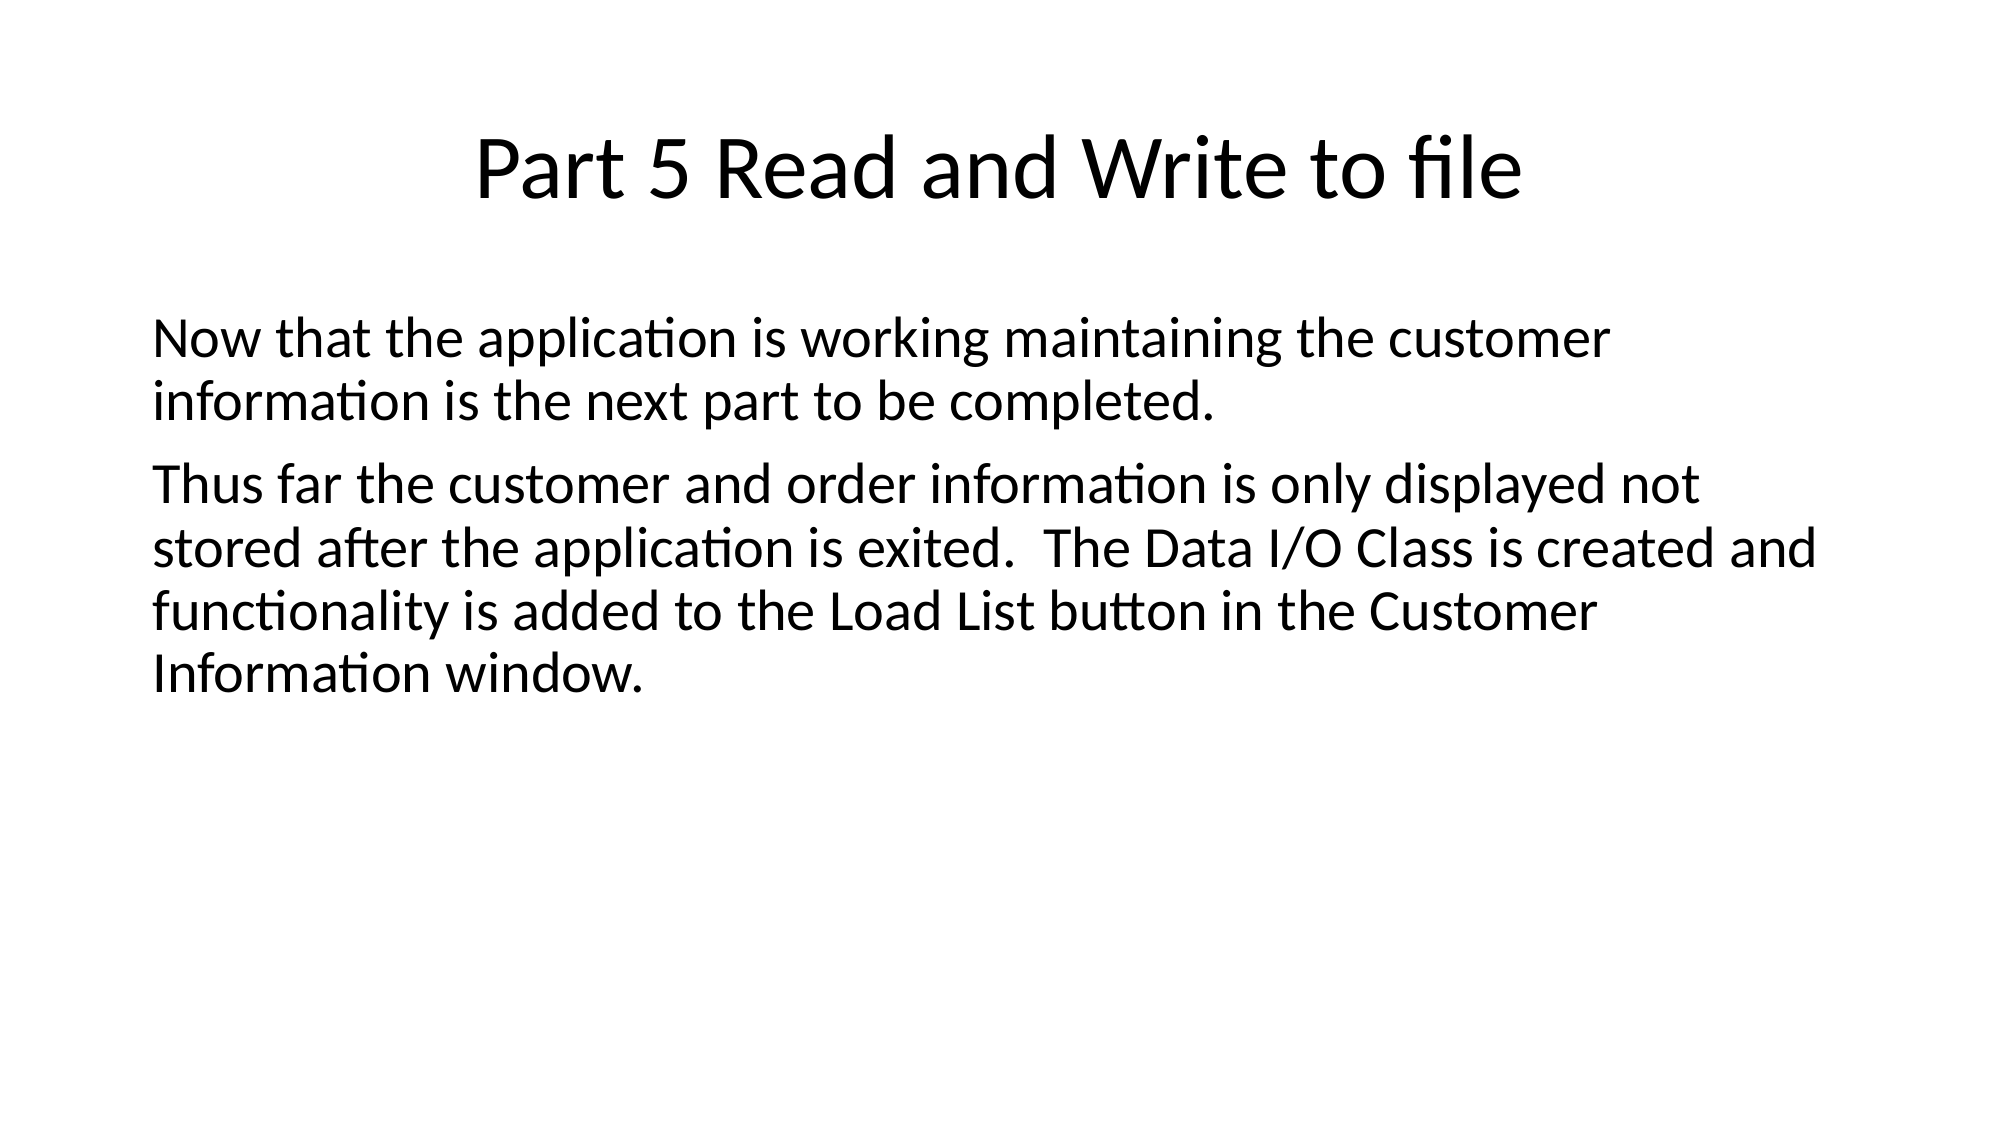

# Part 5 Read and Write to file
Now that the application is working maintaining the customer information is the next part to be completed.
Thus far the customer and order information is only displayed not stored after the application is exited.  The Data I/O Class is created and functionality is added to the Load List button in the Customer Information window.